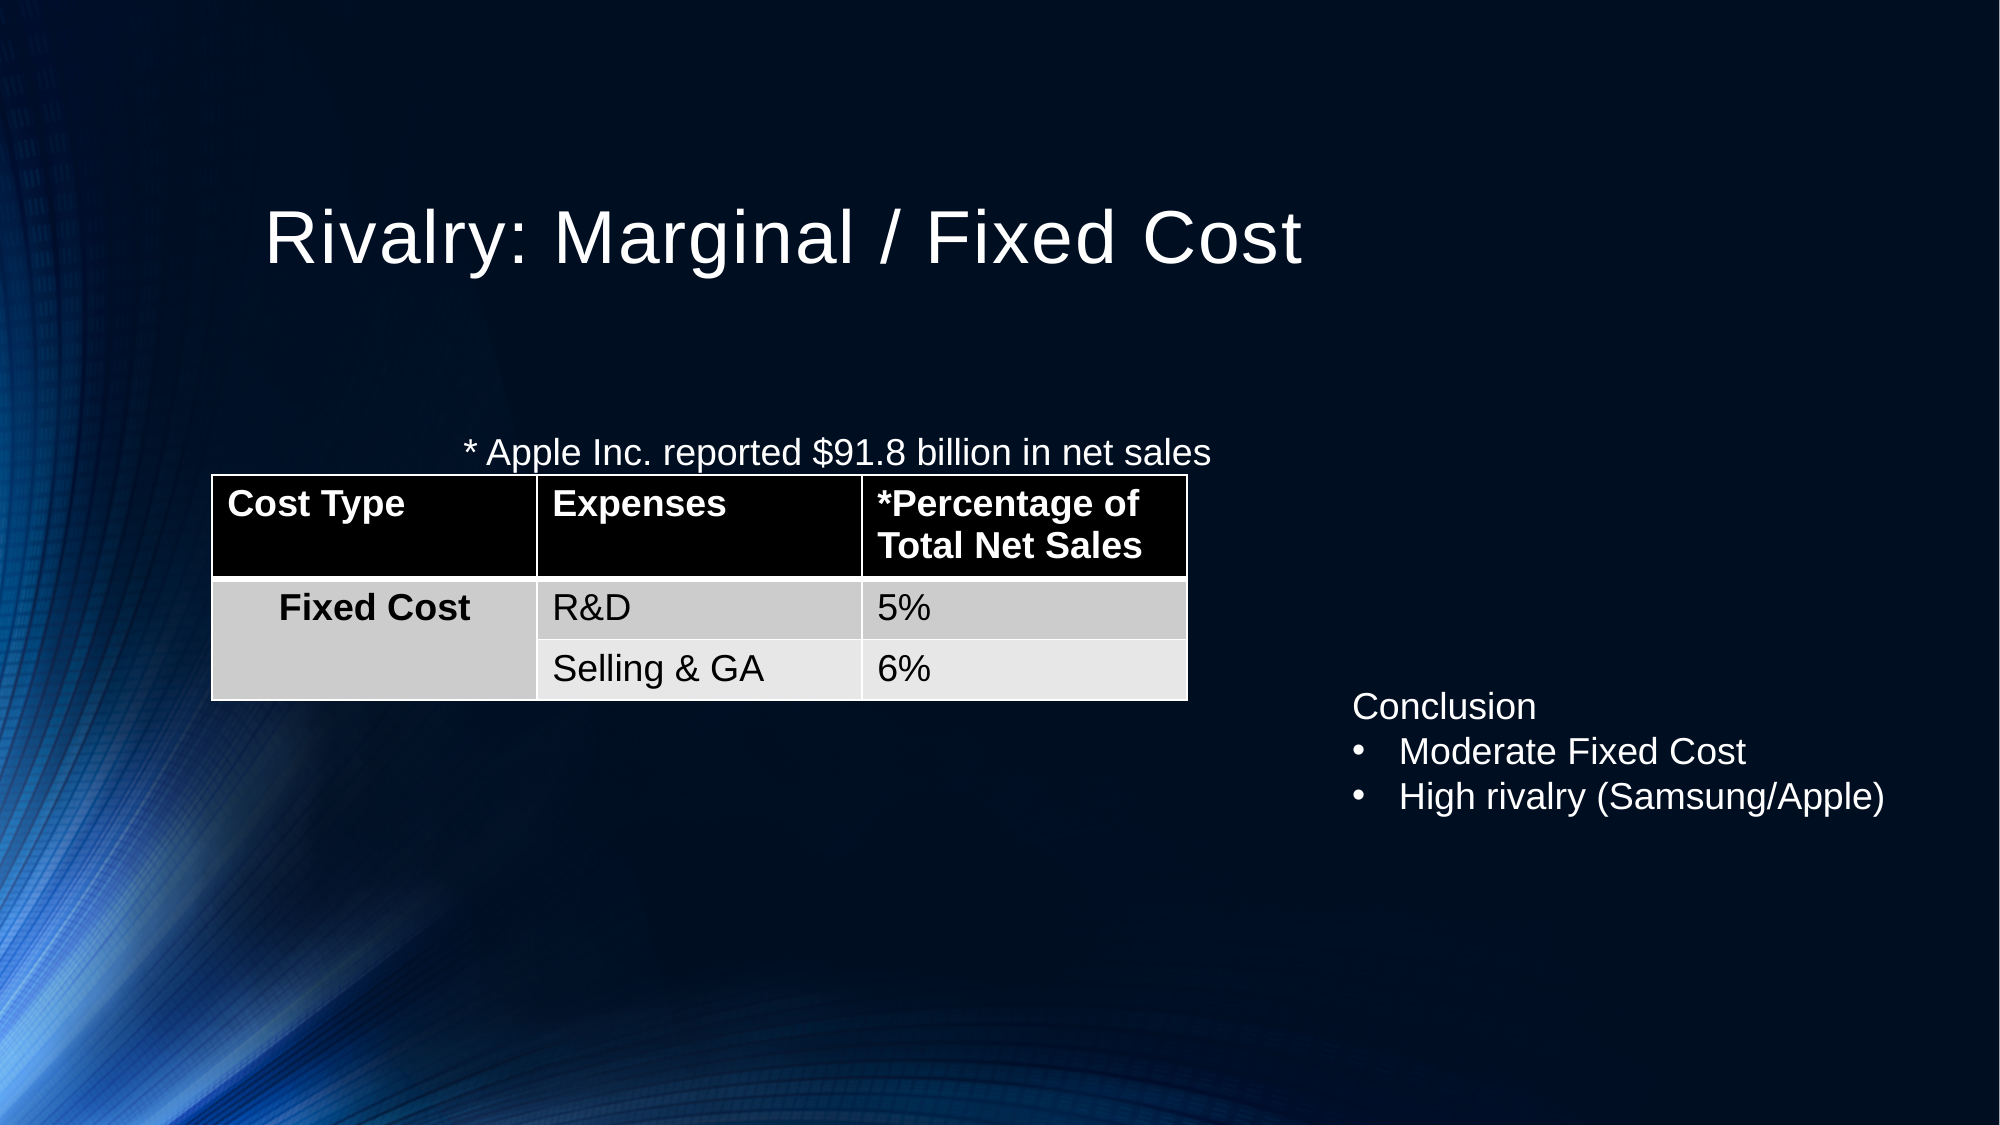

# Rivalry: Marginal / Fixed Cost
* Apple Inc. reported $91.8 billion in net sales
| Cost Type | Expenses | \*Percentage of Total Net Sales |
| --- | --- | --- |
| Fixed Cost | R&D | 5% |
|  | Selling & GA | 6% |
Conclusion
Moderate Fixed Cost
High rivalry (Samsung/Apple)